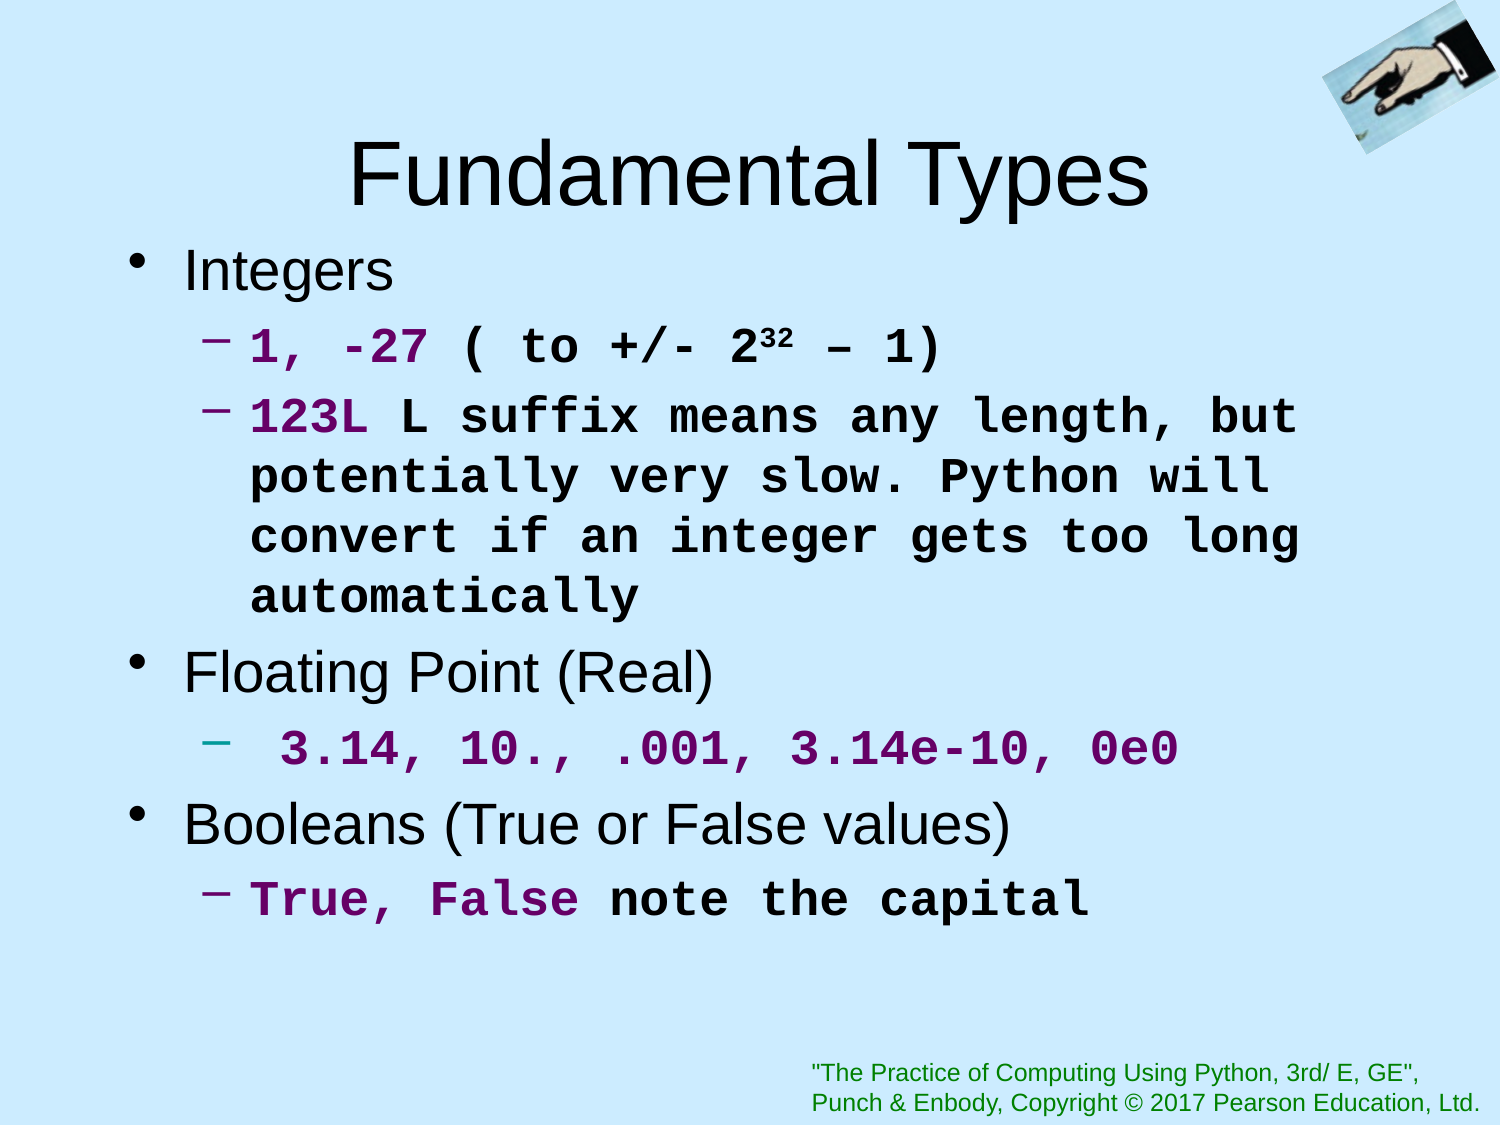

# Fundamental Types
Integers
1, -27 ( to +/- 232 – 1)
123L L suffix means any length, but potentially very slow. Python will convert if an integer gets too long automatically
Floating Point (Real)
 3.14, 10., .001, 3.14e-10, 0e0
Booleans (True or False values)
True, False note the capital